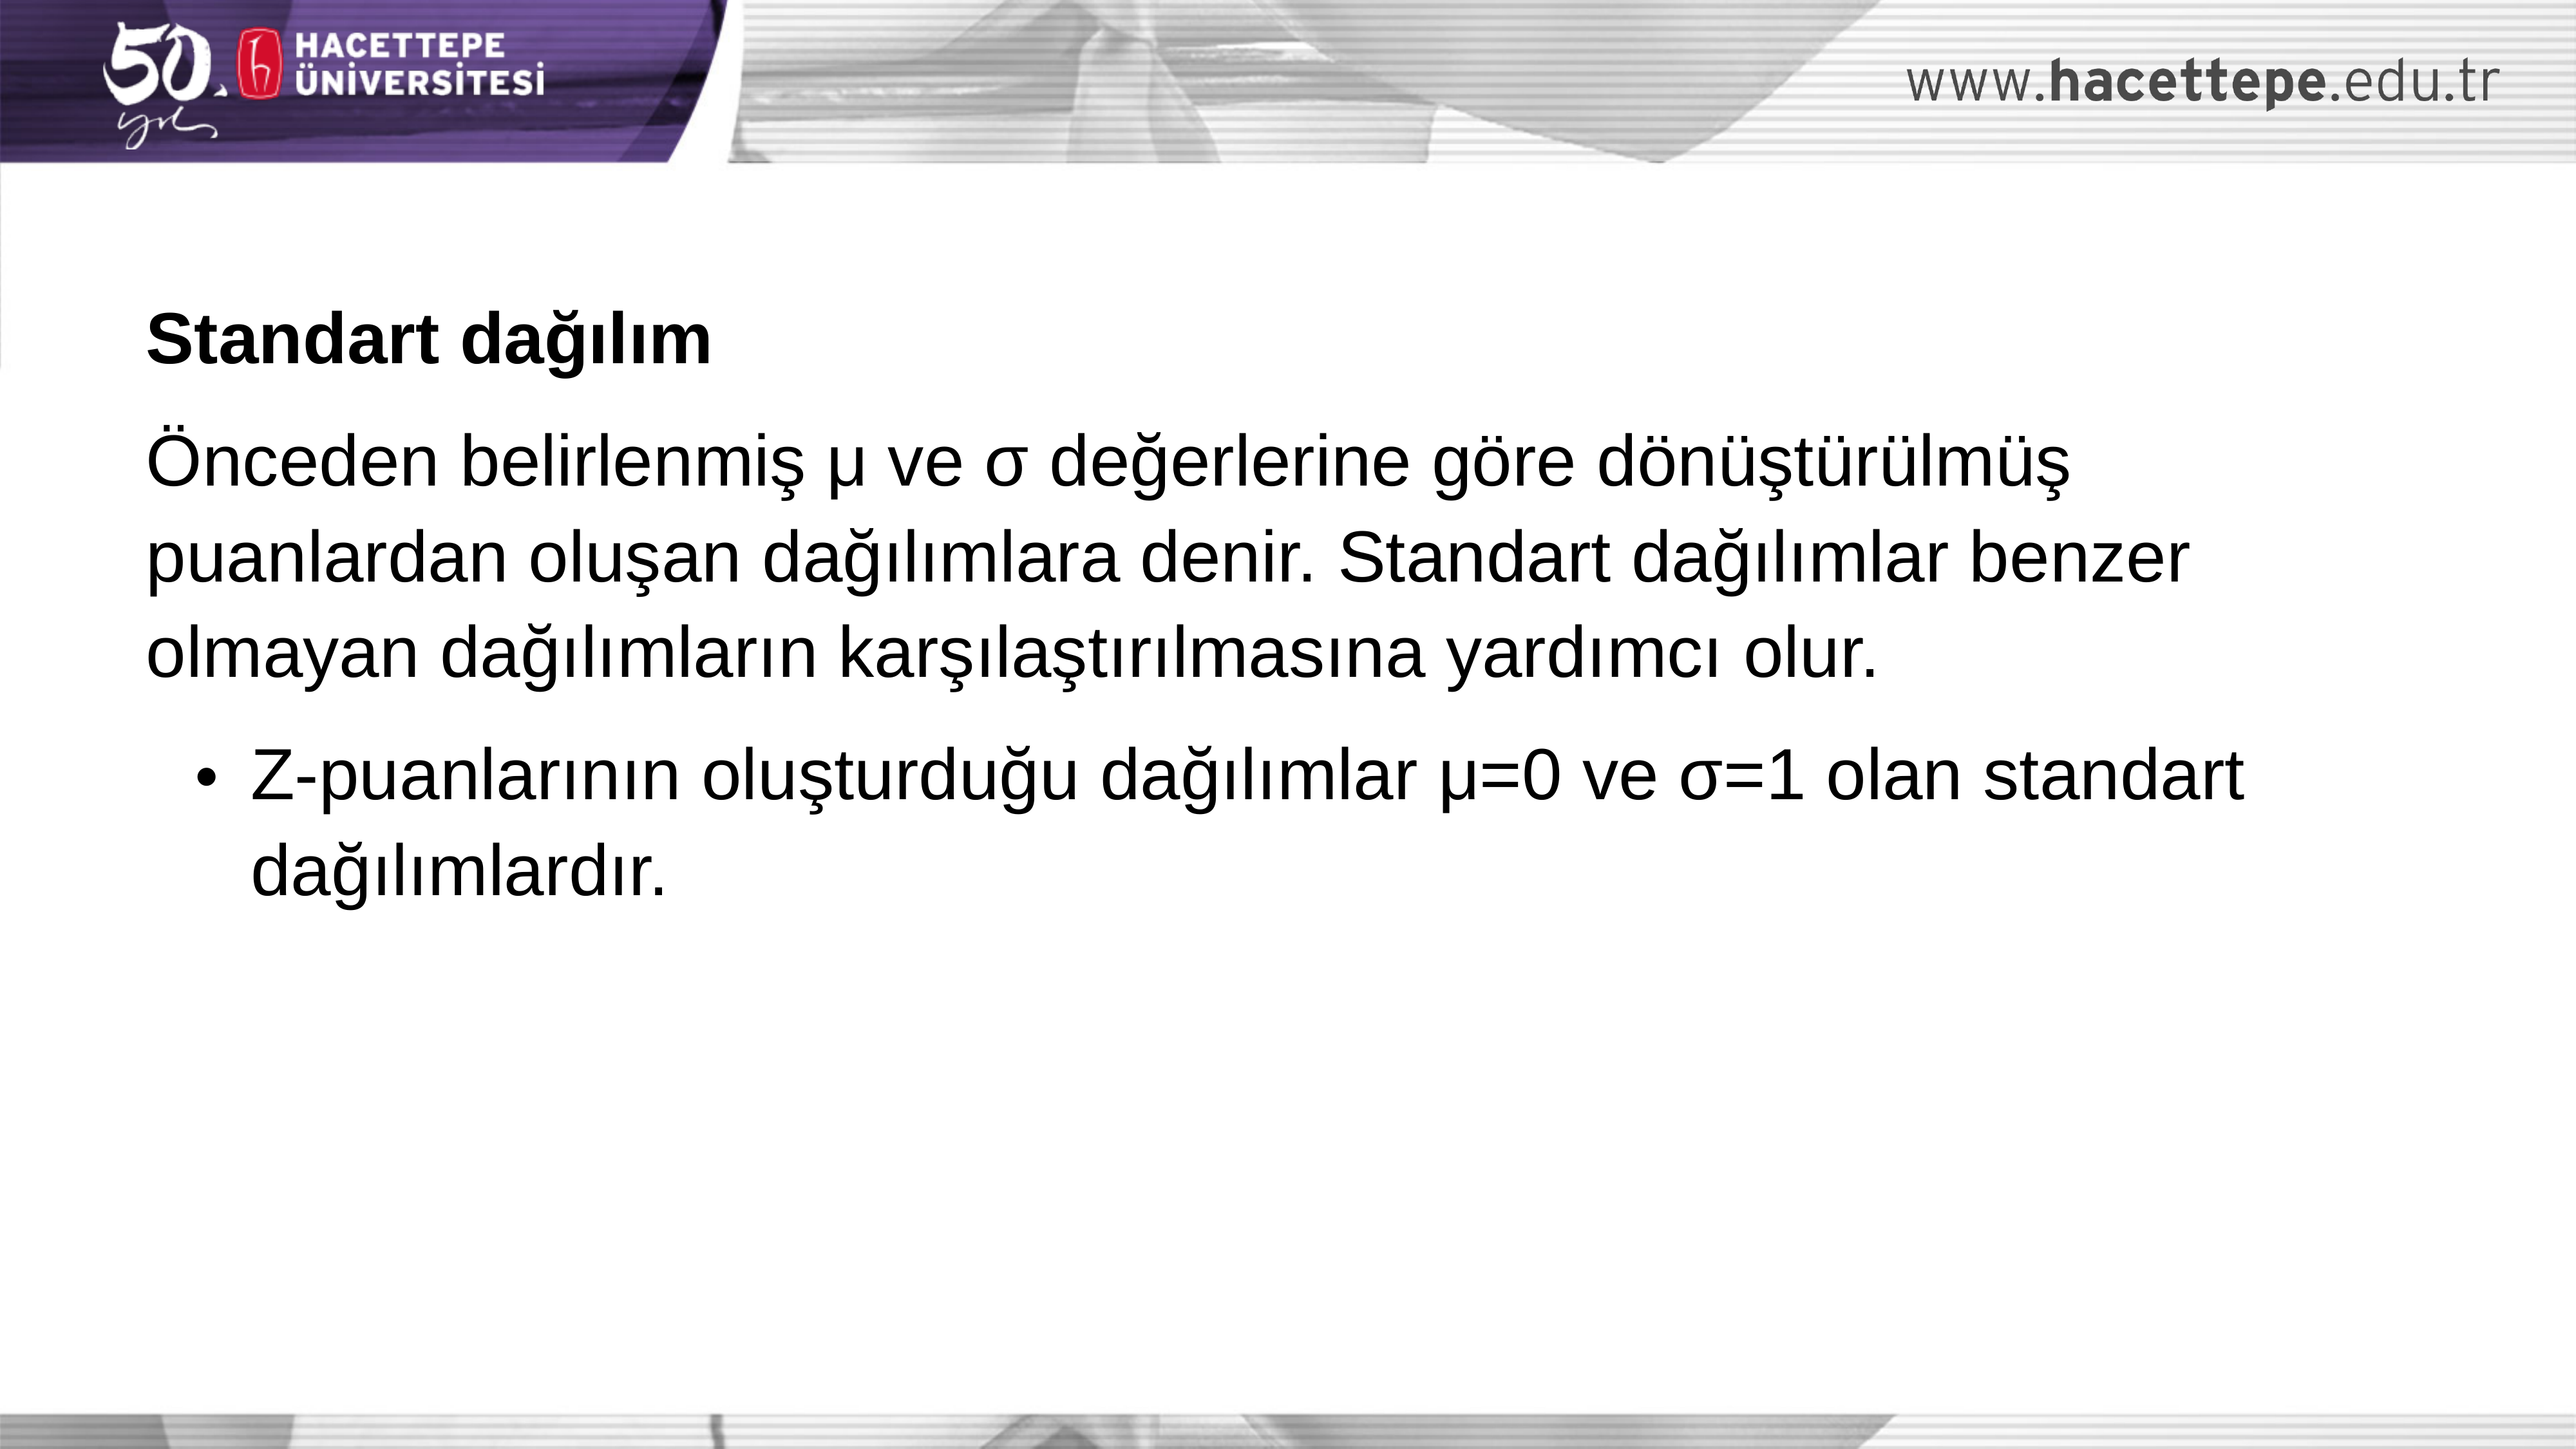

Standart dağılım
Önceden belirlenmiş μ ve σ değerlerine göre dönüştürülmüş puanlardan oluşan dağılımlara denir. Standart dağılımlar benzer olmayan dağılımların karşılaştırılmasına yardımcı olur.
Z-puanlarının oluşturduğu dağılımlar μ=0 ve σ=1 olan standart dağılımlardır.